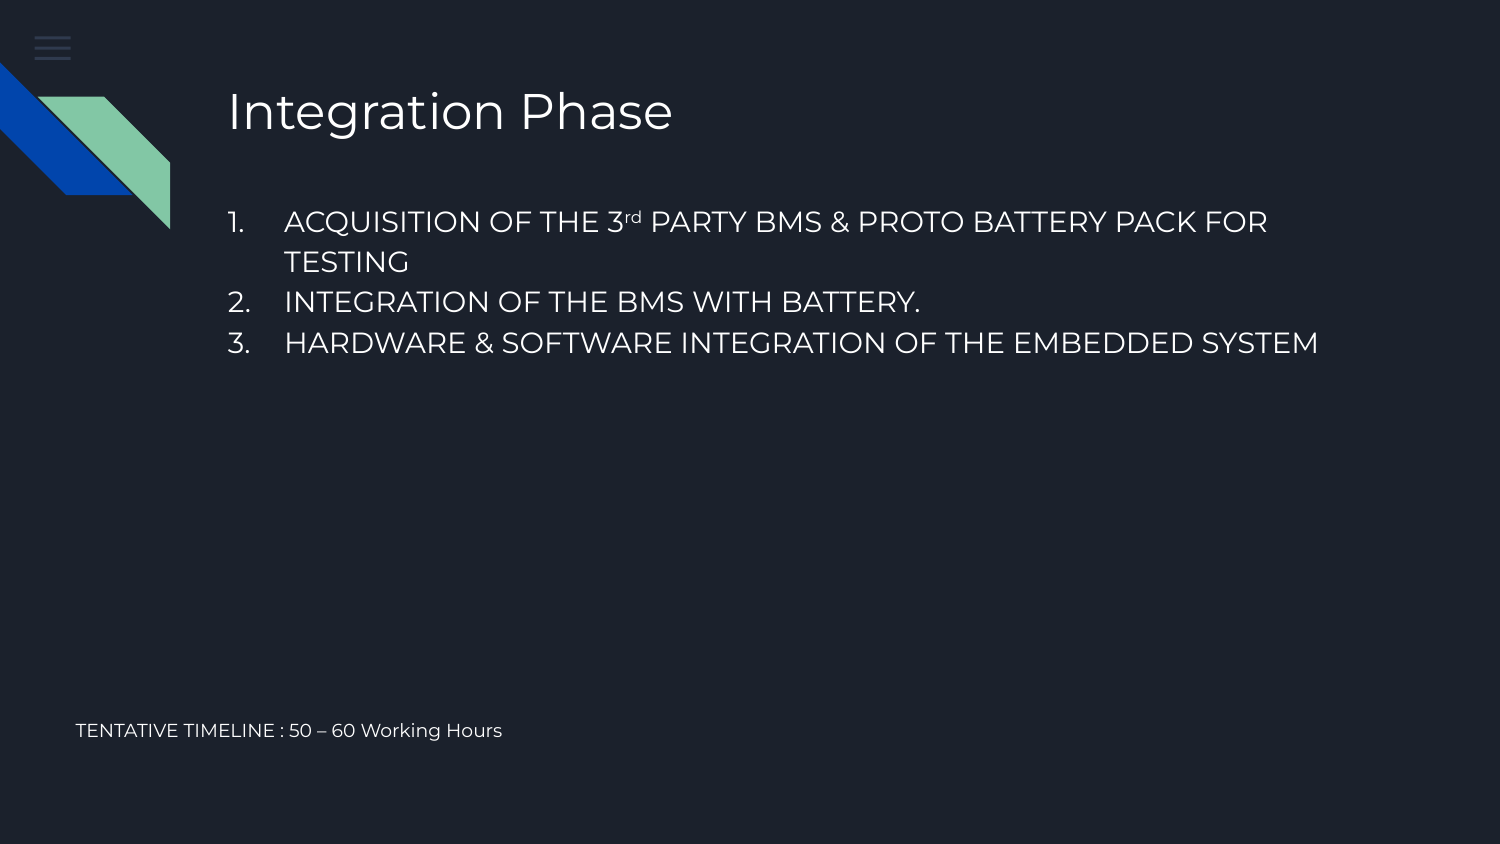

# Integration Phase
ACQUISITION OF THE 3rd PARTY BMS & PROTO BATTERY PACK FOR TESTING
INTEGRATION OF THE BMS WITH BATTERY.
HARDWARE & SOFTWARE INTEGRATION OF THE EMBEDDED SYSTEM
TENTATIVE TIMELINE : 50 – 60 Working Hours